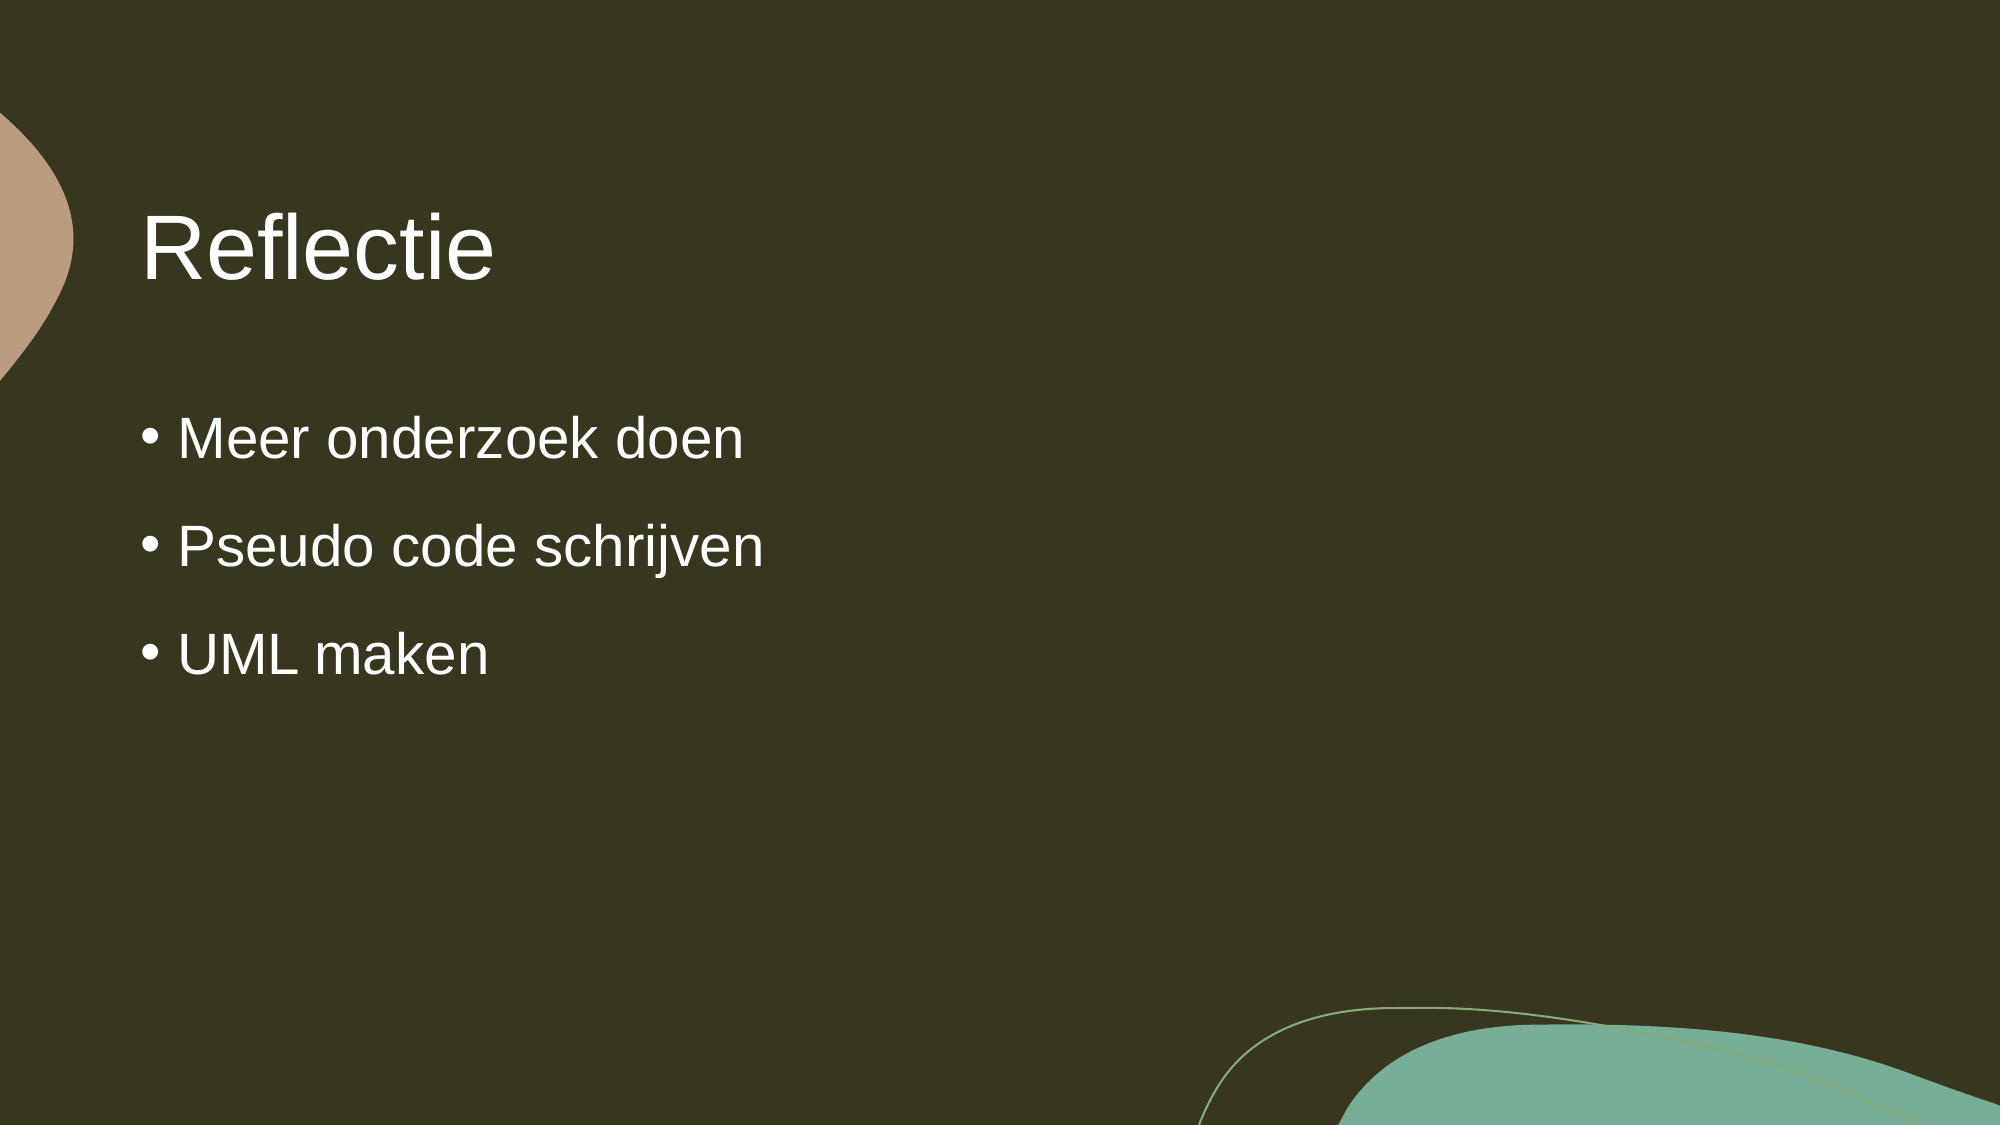

# Reflectie
Meer onderzoek doen
Pseudo code schrijven
UML maken